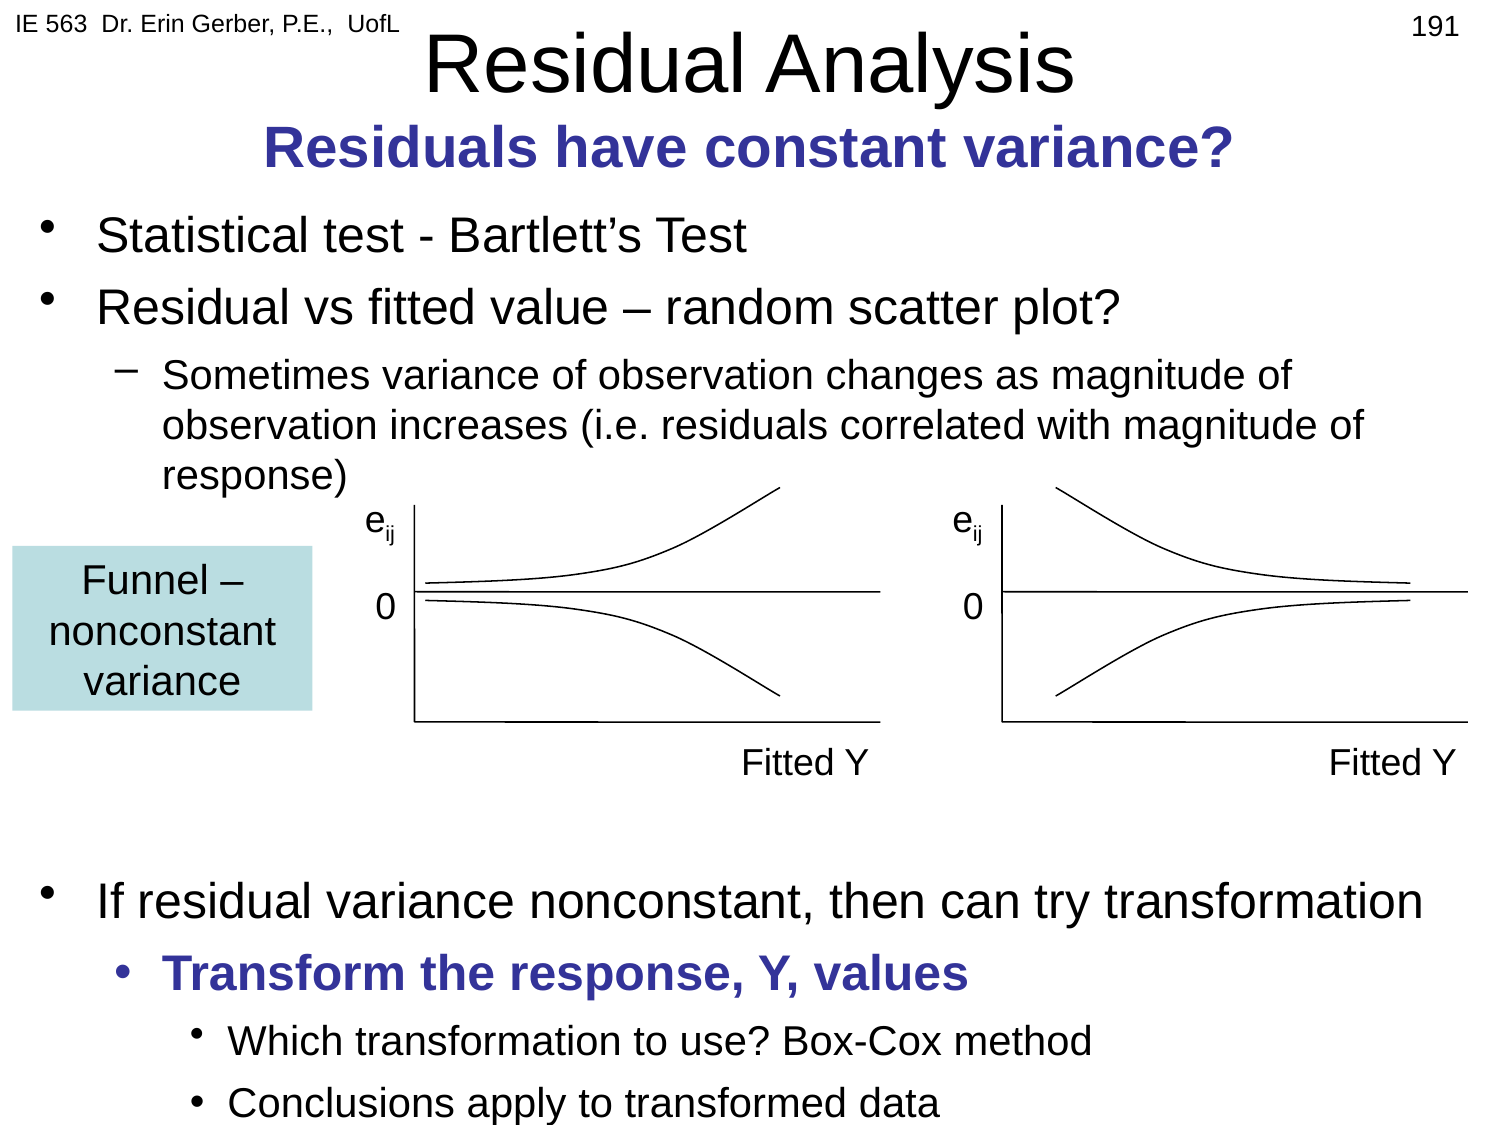

IE 563  Dr. Erin Gerber, P.E.,  UofL
# Residual Analysis Residuals have constant variance?
191
Statistical test - Bartlett’s Test
Residual vs fitted value – random scatter plot?
Sometimes variance of observation changes as magnitude of observation increases (i.e. residuals correlated with magnitude of response)

If residual variance nonconstant, then can try transformation
Transform the response, Y, values
Which transformation to use? Box-Cox method
Conclusions apply to transformed data
Do reverse transformation

eij

0

Fitted Y
eij

0

Fitted Y
Funnel – nonconstant variance